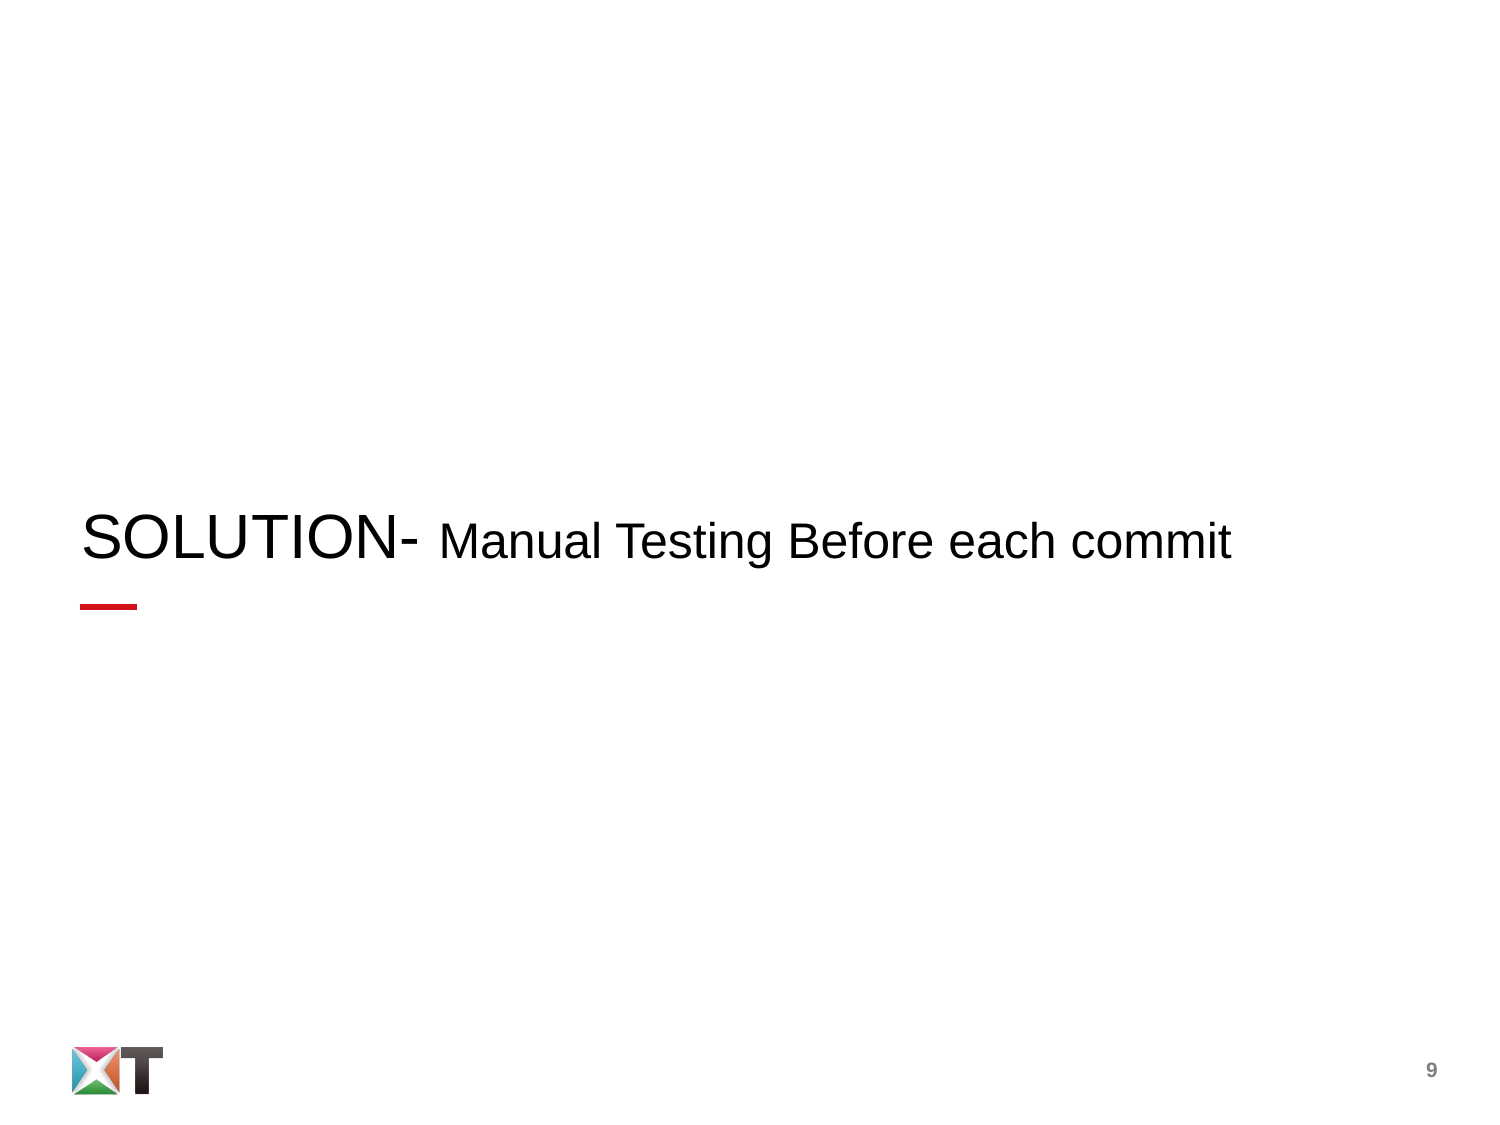

# SOLUTION- Manual Testing Before each commit